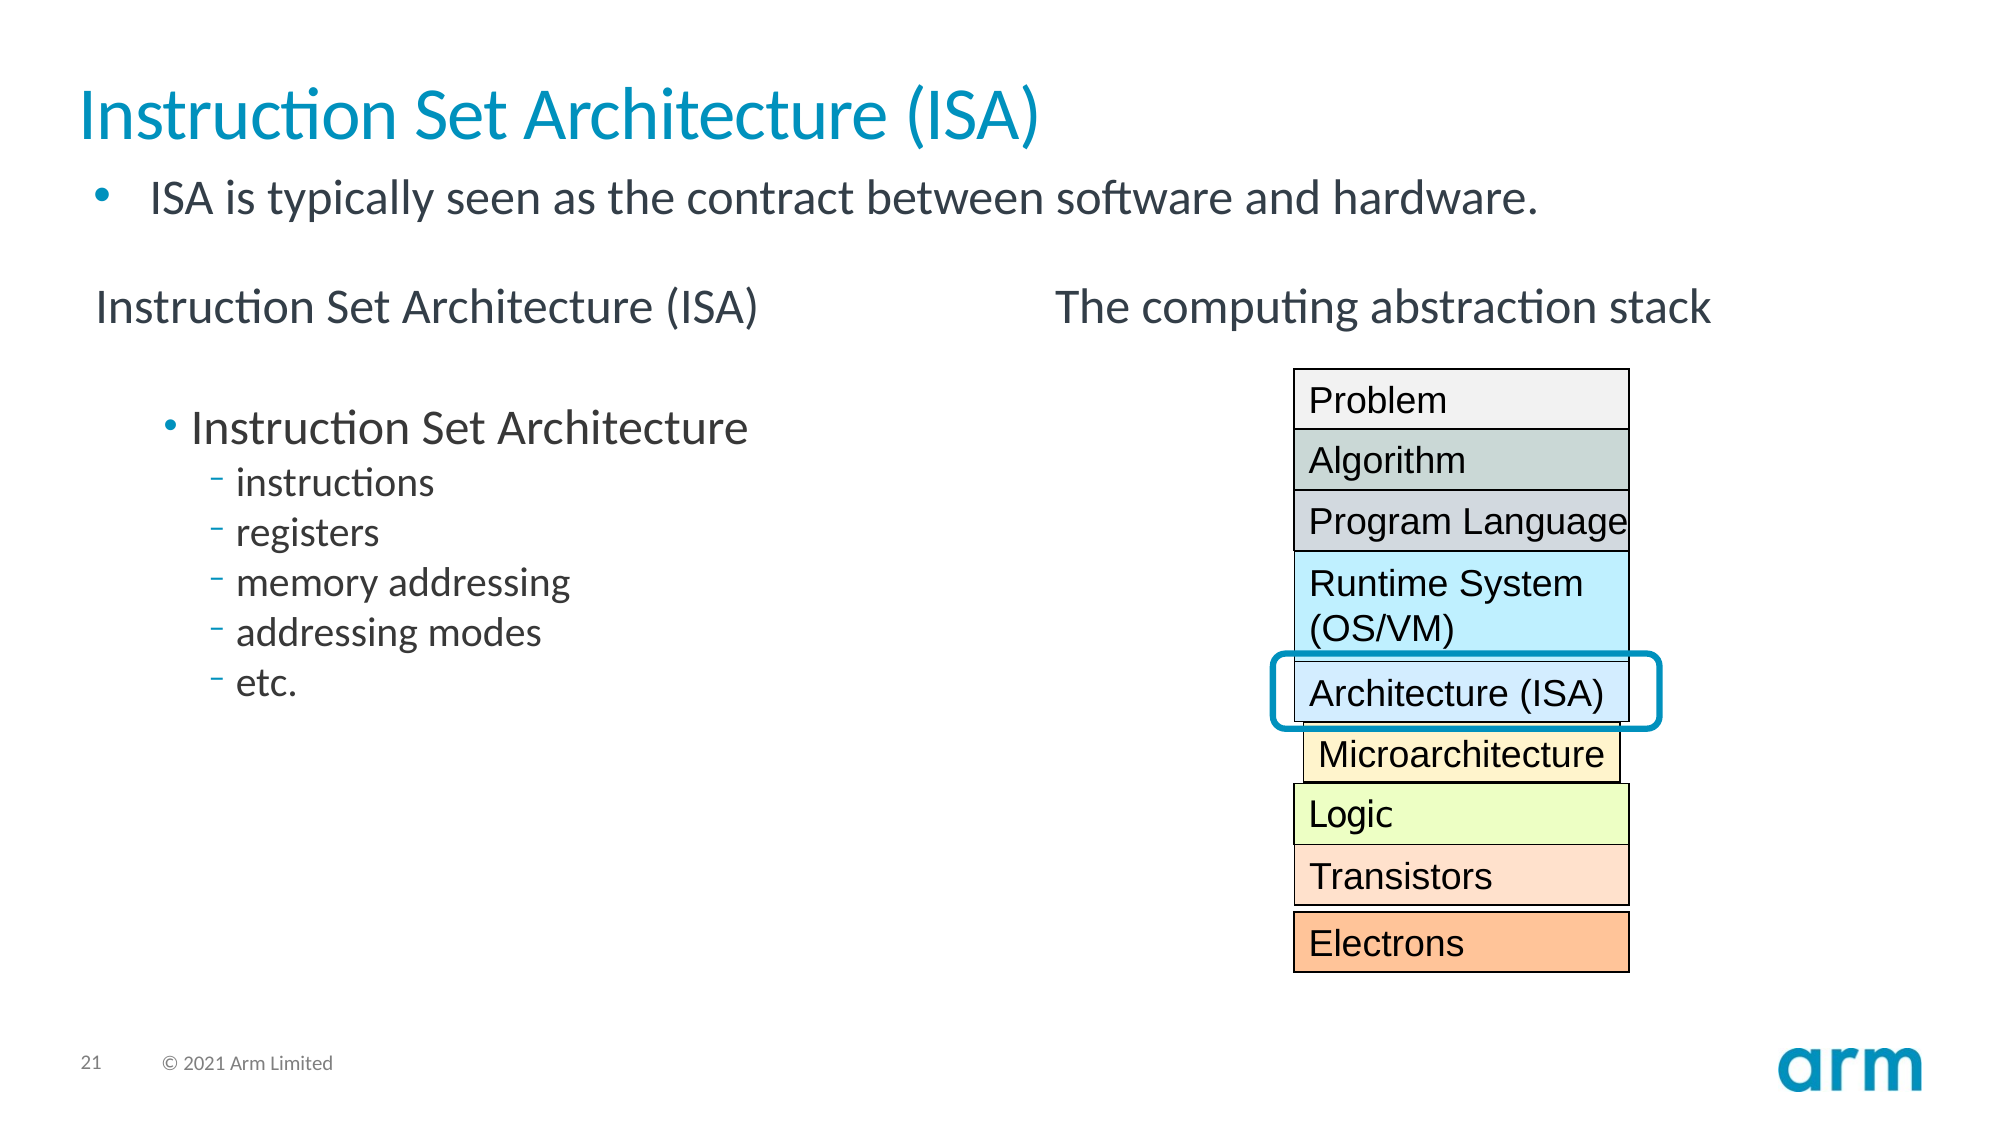

# Instruction Set Architecture (ISA)
ISA is typically seen as the contract between software and hardware.
Instruction Set Architecture (ISA)
The computing abstraction stack
Problem
Algorithm
Program Language
Runtime System
(OS/VM)
Architecture (ISA)
Microarchitecture
Logic

Transistors
Electrons
Instruction Set Architecture
instructions
registers
memory addressing
addressing modes
etc.